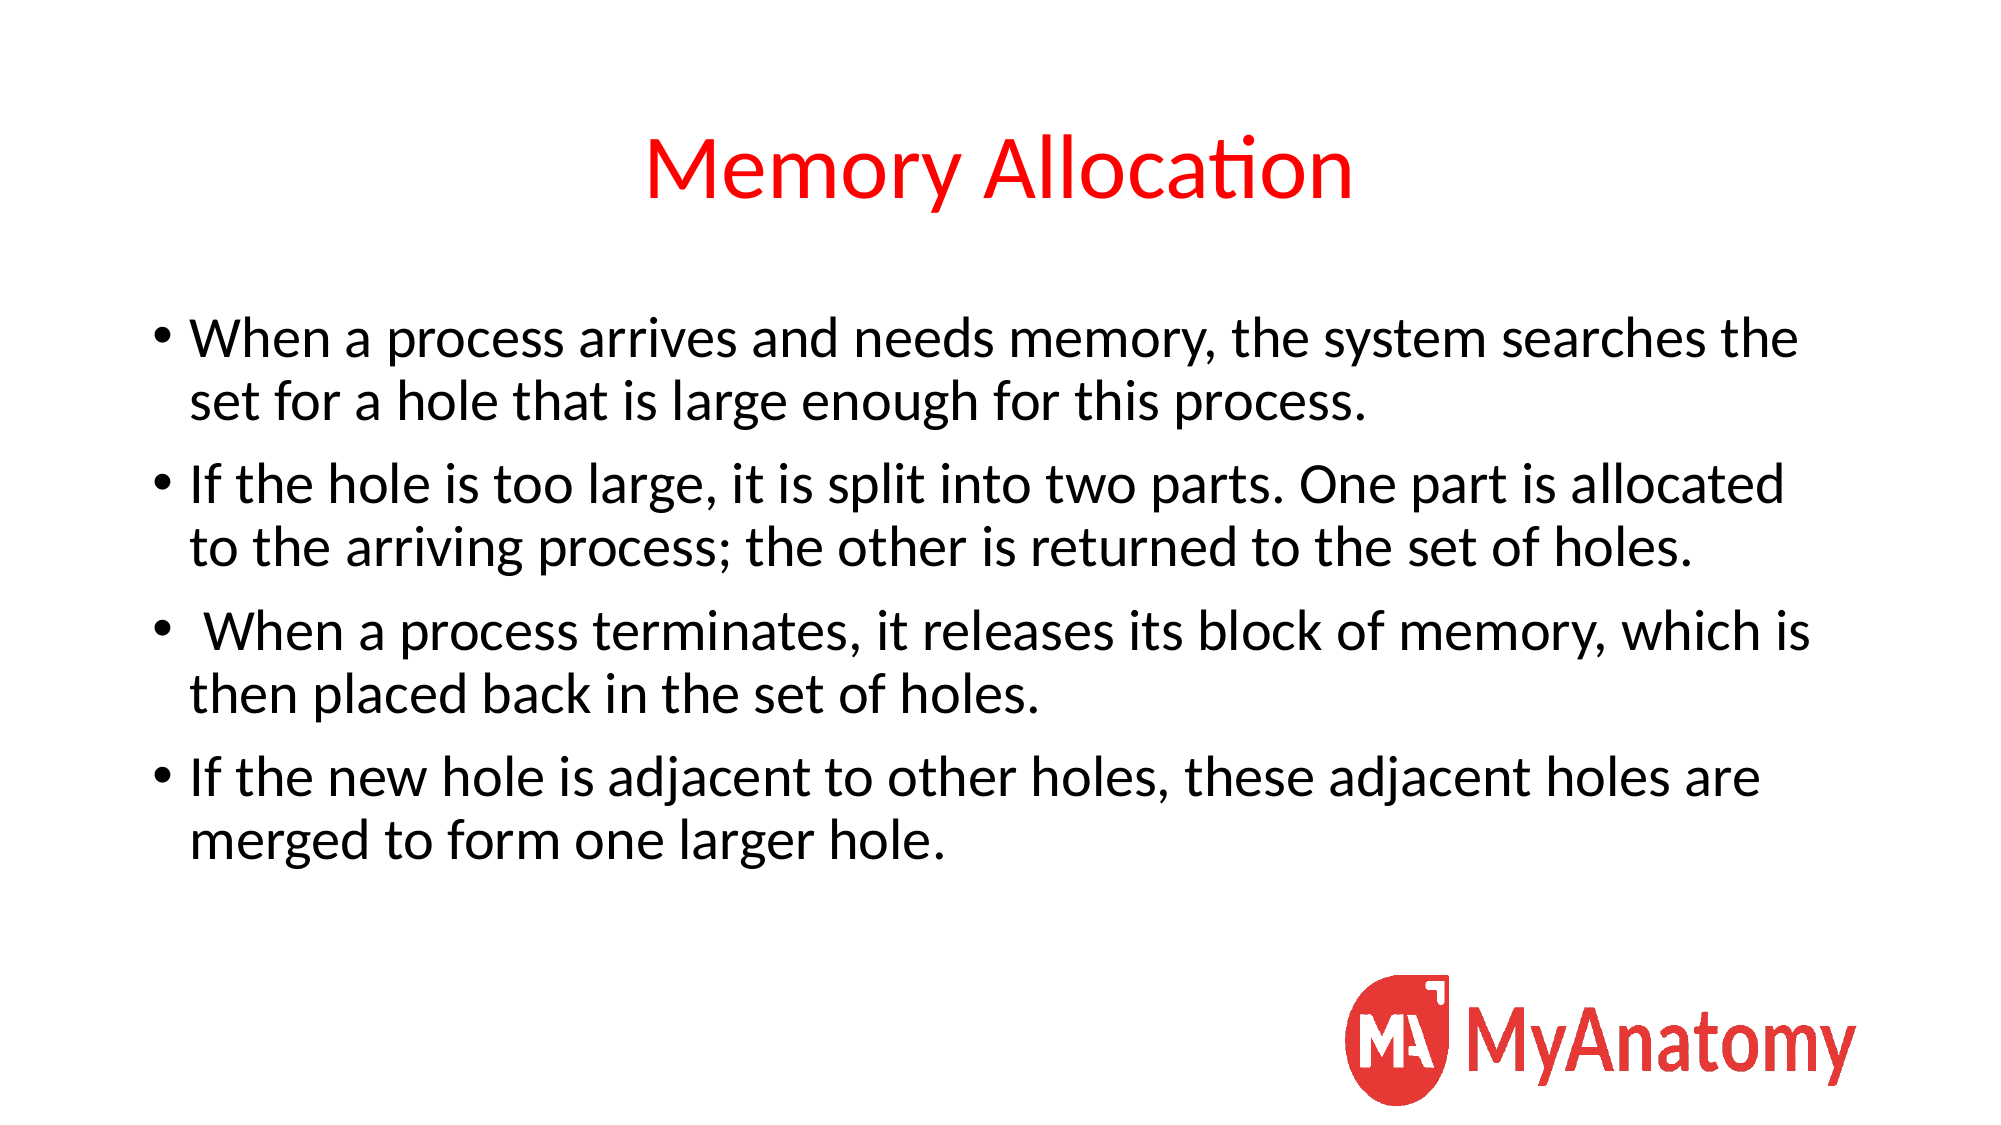

# Memory Allocation
When a process arrives and needs memory, the system searches the set for a hole that is large enough for this process.
If the hole is too large, it is split into two parts. One part is allocated to the arriving process; the other is returned to the set of holes.
 When a process terminates, it releases its block of memory, which is then placed back in the set of holes.
If the new hole is adjacent to other holes, these adjacent holes are merged to form one larger hole.